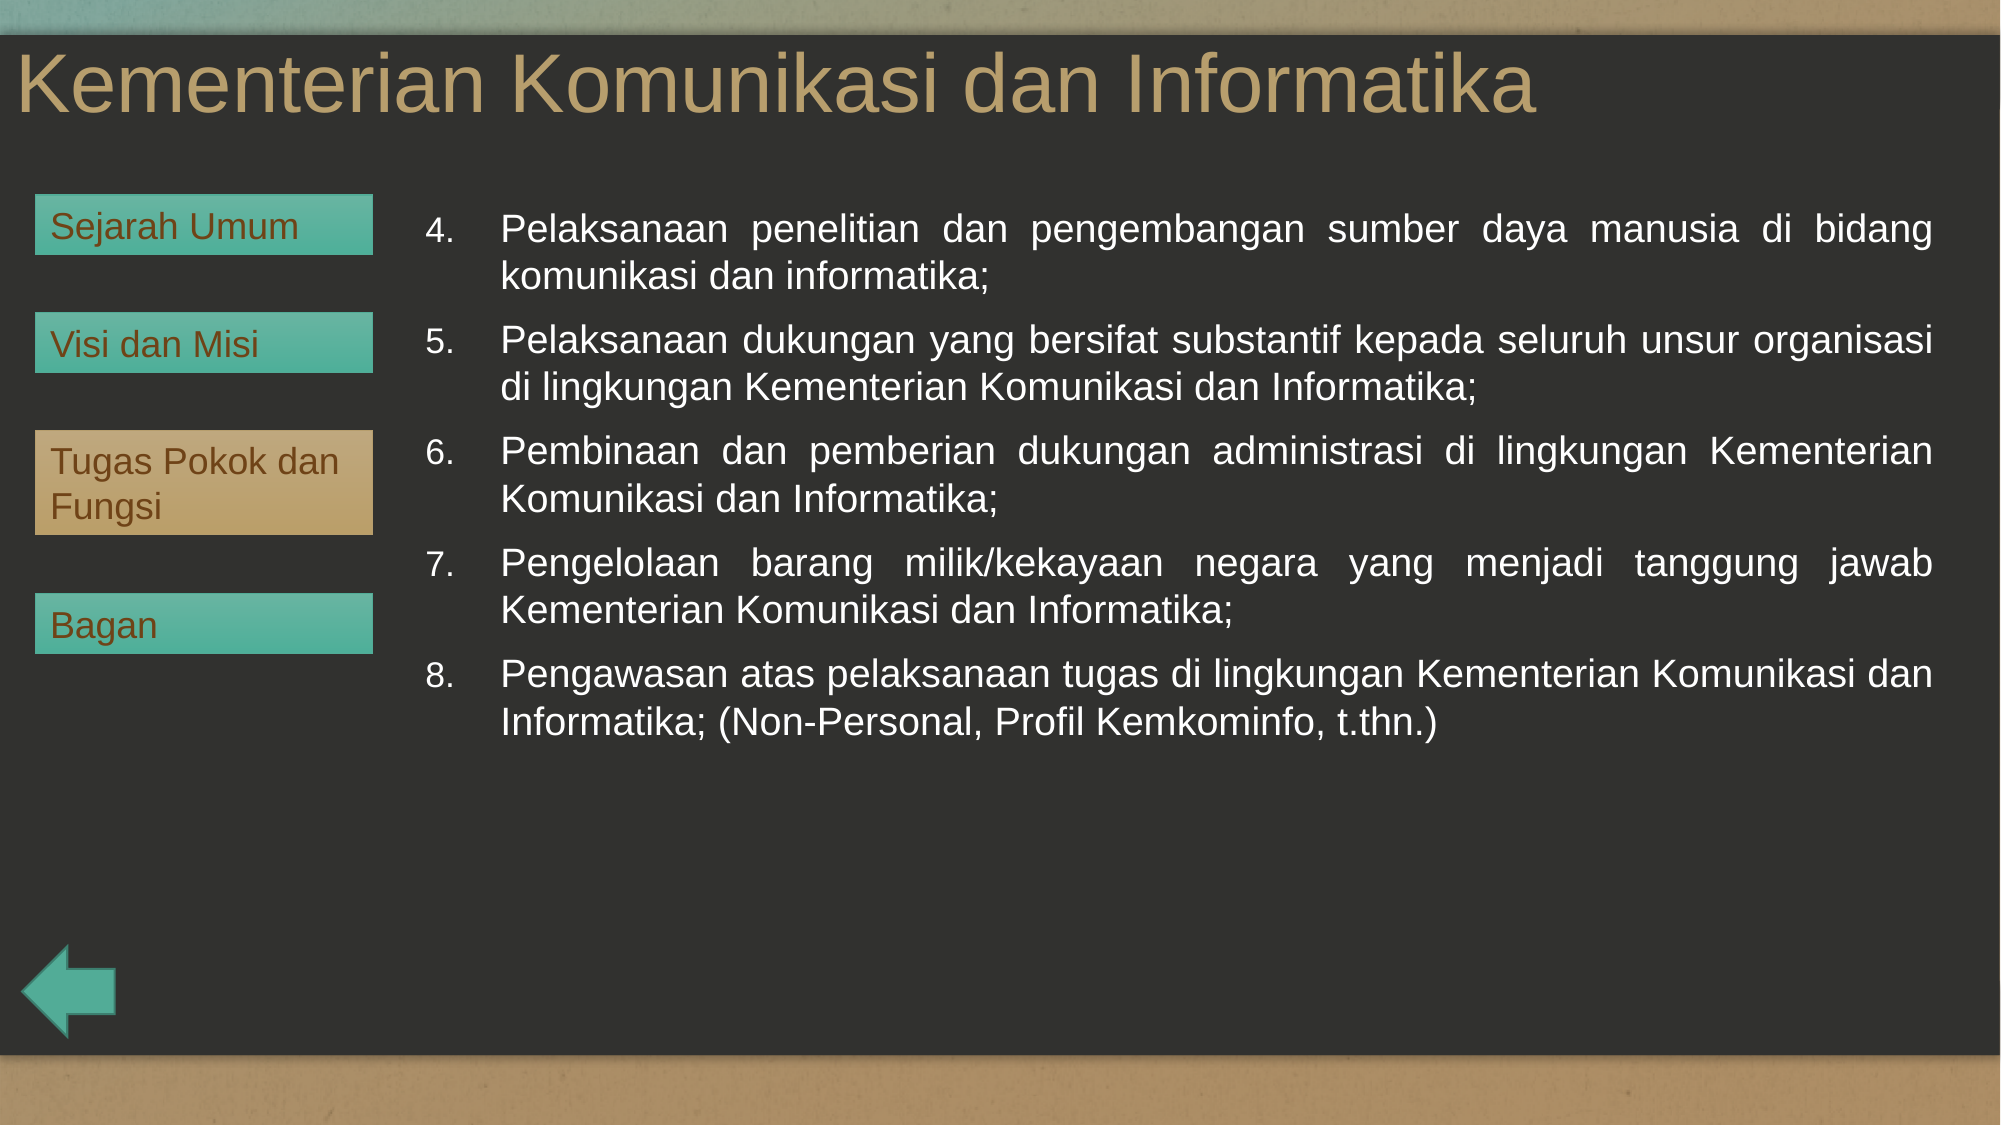

# Kementerian Komunikasi dan Informatika
Sejarah Umum
Pelaksanaan penelitian dan pengembangan sumber daya manusia di bidang komunikasi dan informatika;
Pelaksanaan dukungan yang bersifat substantif kepada seluruh unsur organisasi di lingkungan Kementerian Komunikasi dan Informatika;
Pembinaan dan pemberian dukungan administrasi di lingkungan Kementerian Komunikasi dan Informatika;
Pengelolaan barang milik/kekayaan negara yang menjadi tanggung jawab Kementerian Komunikasi dan Informatika;
Pengawasan atas pelaksanaan tugas di lingkungan Kementerian Komunikasi dan Informatika; (Non-Personal, Profil Kemkominfo, t.thn.)
Visi dan Misi
Tugas Pokok dan Fungsi
Bagan